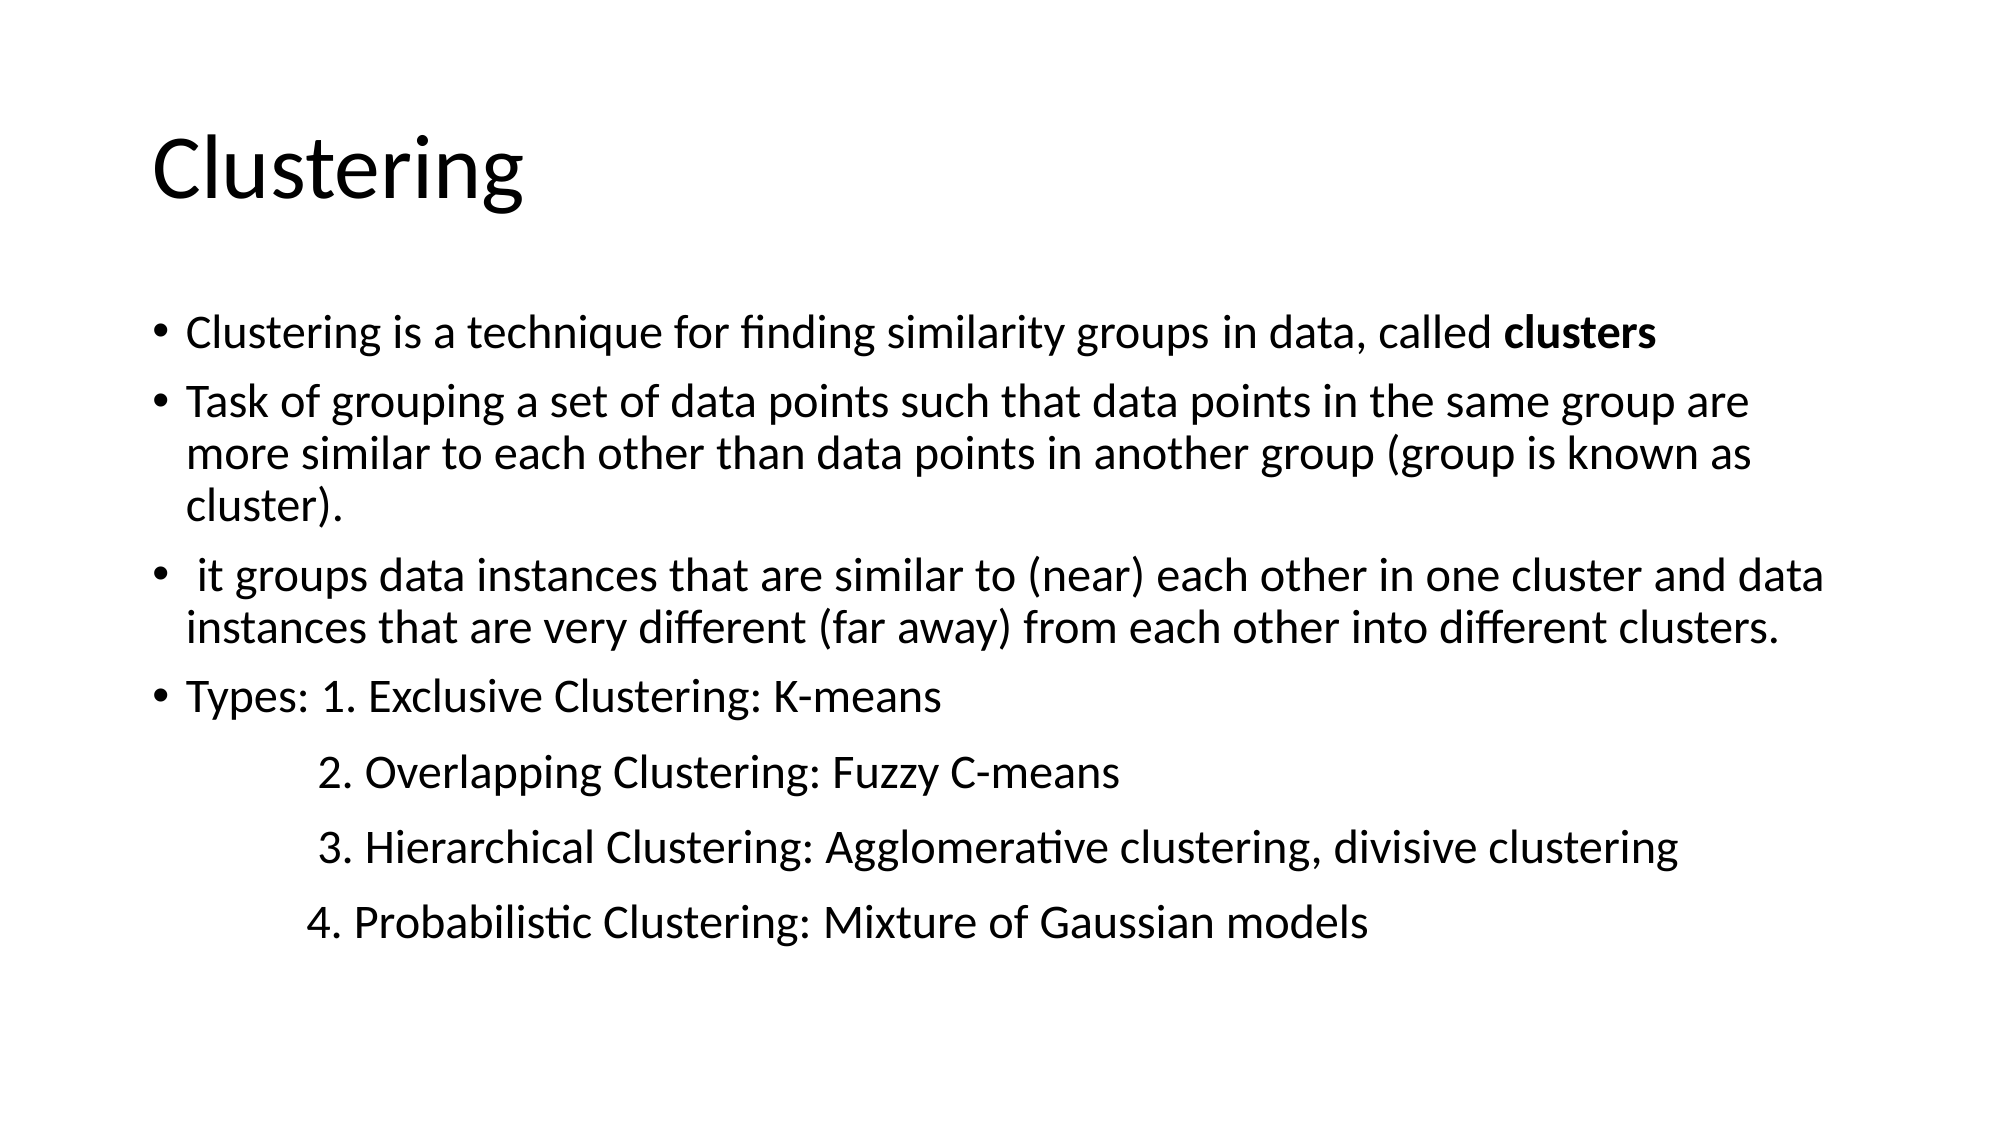

Clustering
Clustering is a technique for finding similarity groups in data, called clusters
Task of grouping a set of data points such that data points in the same group are more similar to each other than data points in another group (group is known as cluster).
 it groups data instances that are similar to (near) each other in one cluster and data instances that are very different (far away) from each other into different clusters.
Types: 1. Exclusive Clustering: K-means
               2. Overlapping Clustering: Fuzzy C-means
               3. Hierarchical Clustering: Agglomerative clustering, divisive clustering
              4. Probabilistic Clustering: Mixture of Gaussian models